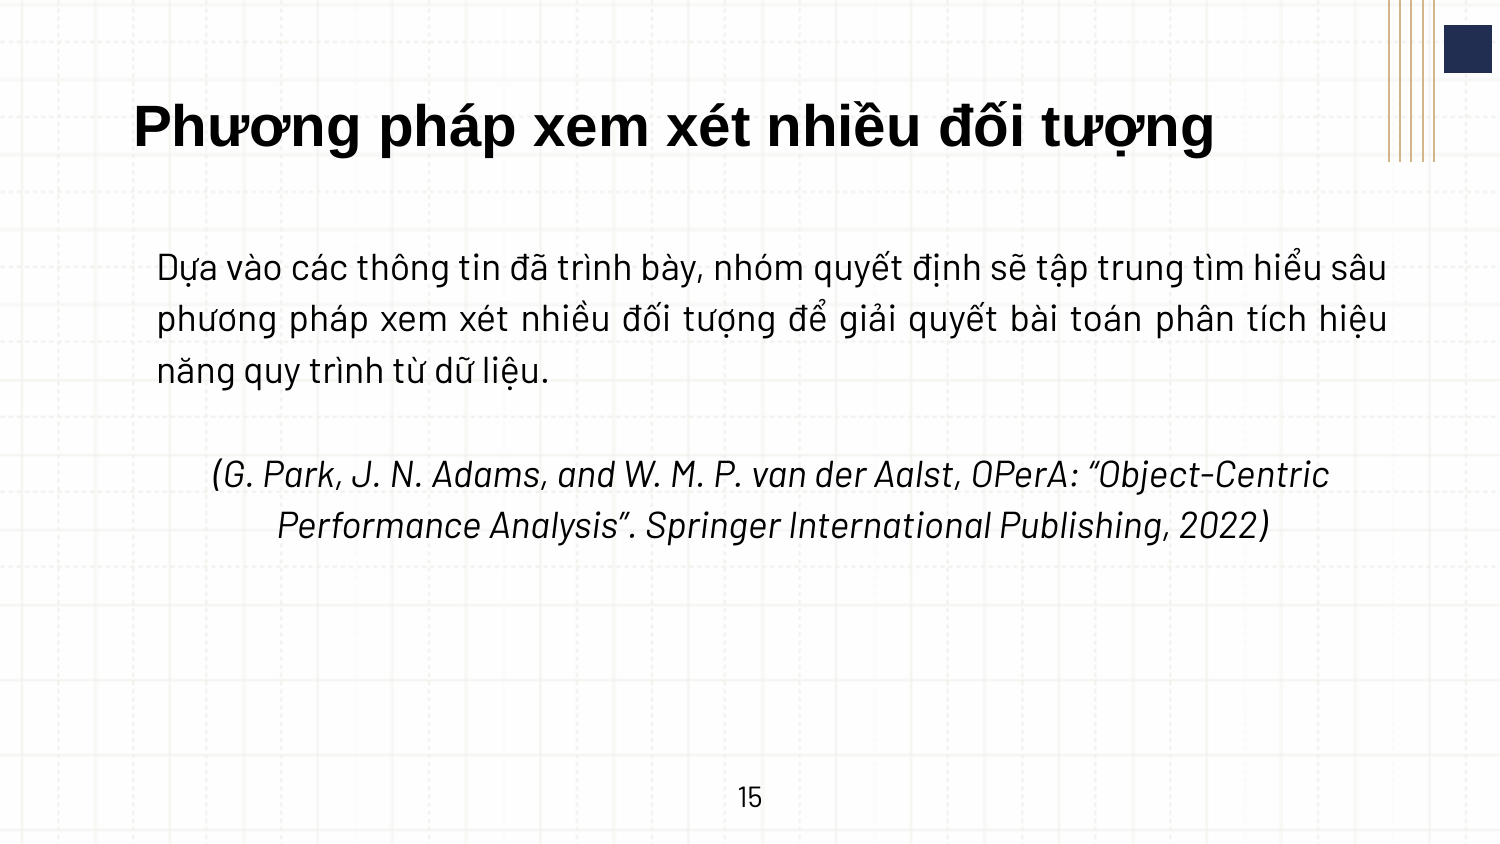

# Phương pháp xem xét nhiều đối tượng
Dựa vào các thông tin đã trình bày, nhóm quyết định sẽ tập trung tìm hiểu sâu phương pháp xem xét nhiều đối tượng để giải quyết bài toán phân tích hiệu năng quy trình từ dữ liệu.

(G. Park, J. N. Adams, and W. M. P. van der Aalst, OPerA: “Object-Centric Performance Analysis”. Springer International Publishing, 2022)
15